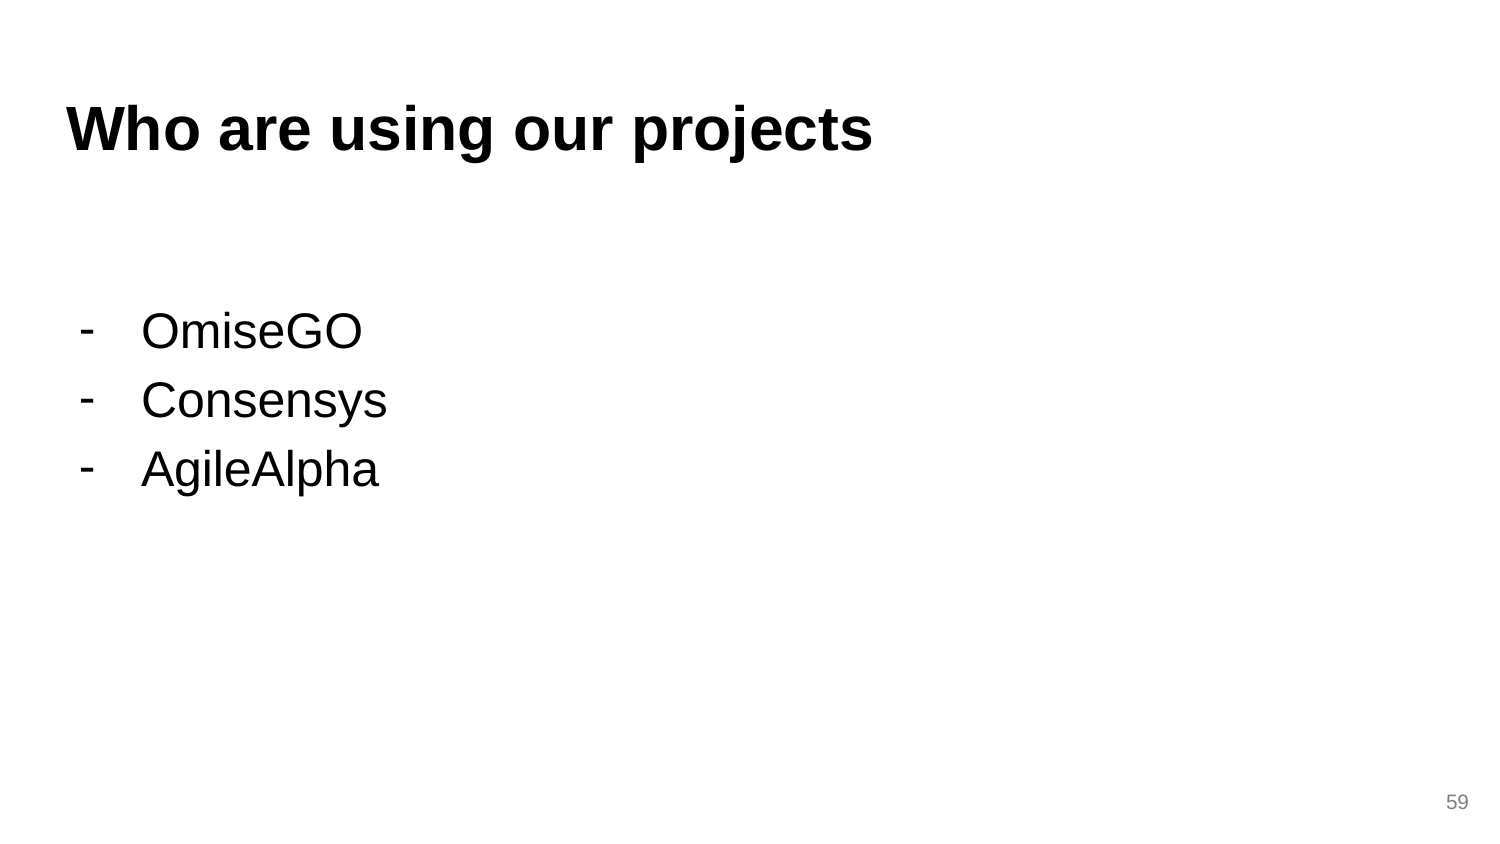

# Who are using our projects

OmiseGO
Consensys
AgileAlpha
59